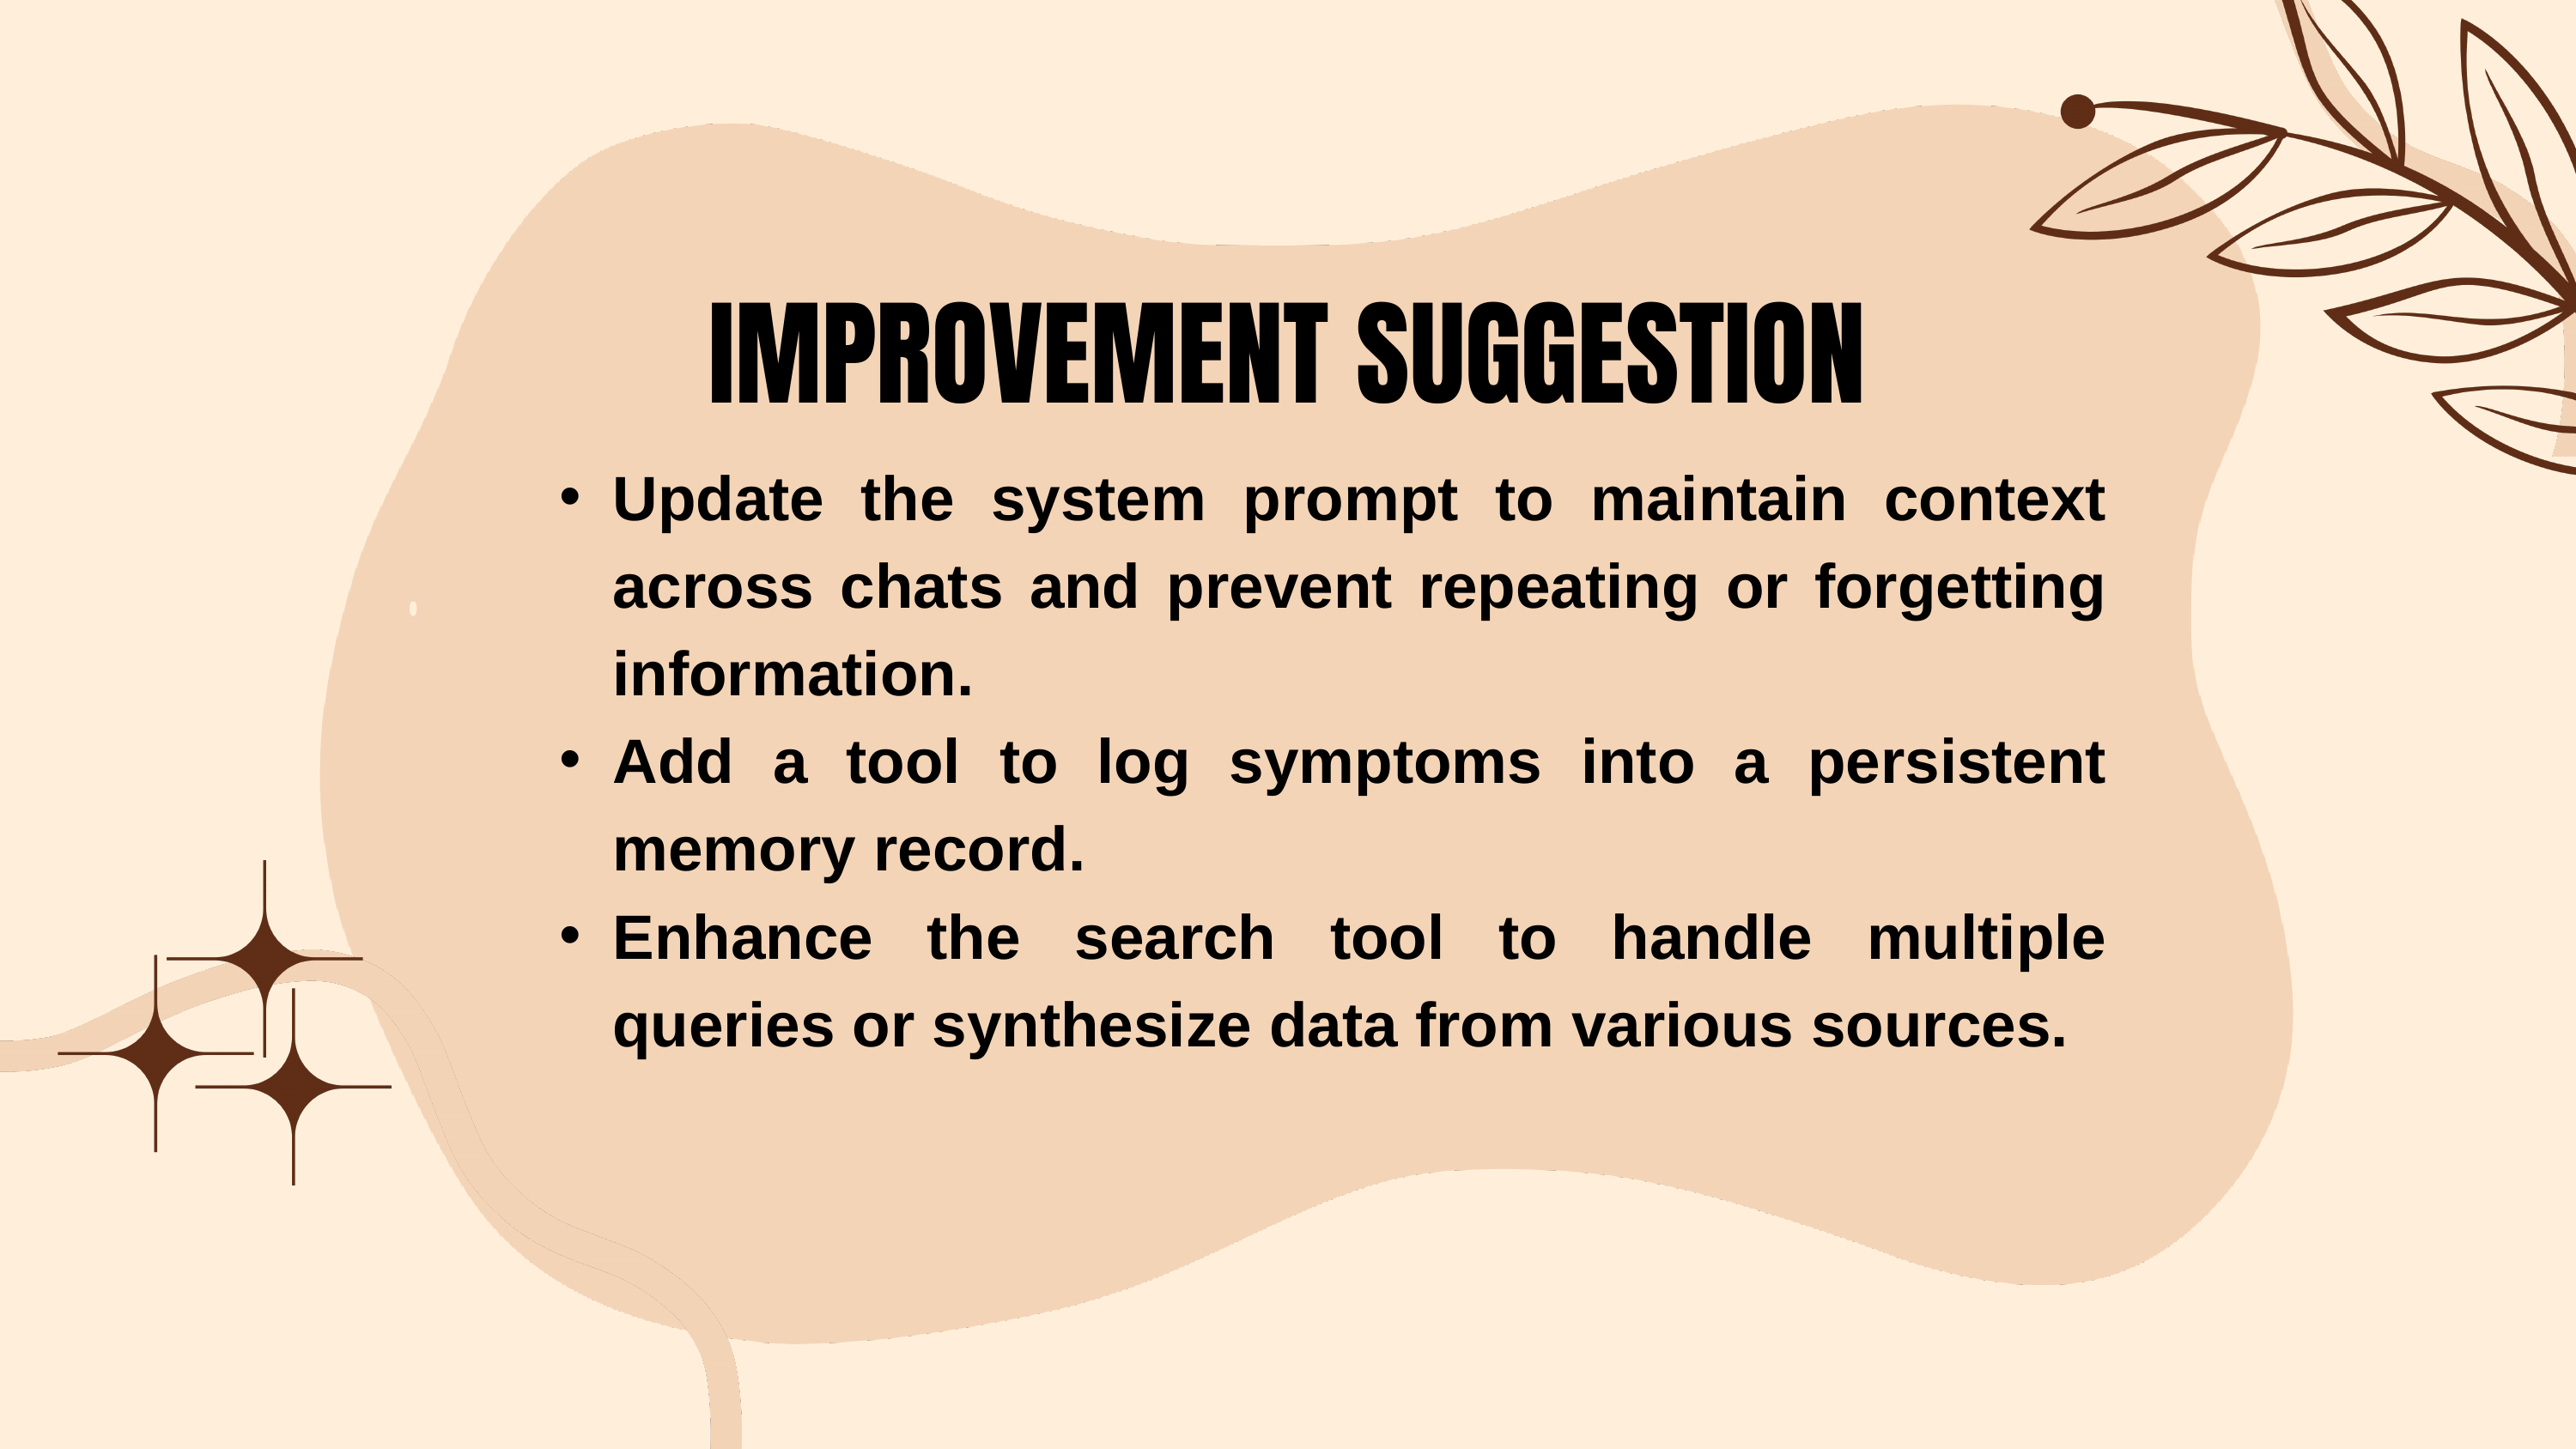

IMPROVEMENT SUGGESTION
Update the system prompt to maintain context across chats and prevent repeating or forgetting information.
Add a tool to log symptoms into a persistent memory record.
Enhance the search tool to handle multiple queries or synthesize data from various sources.